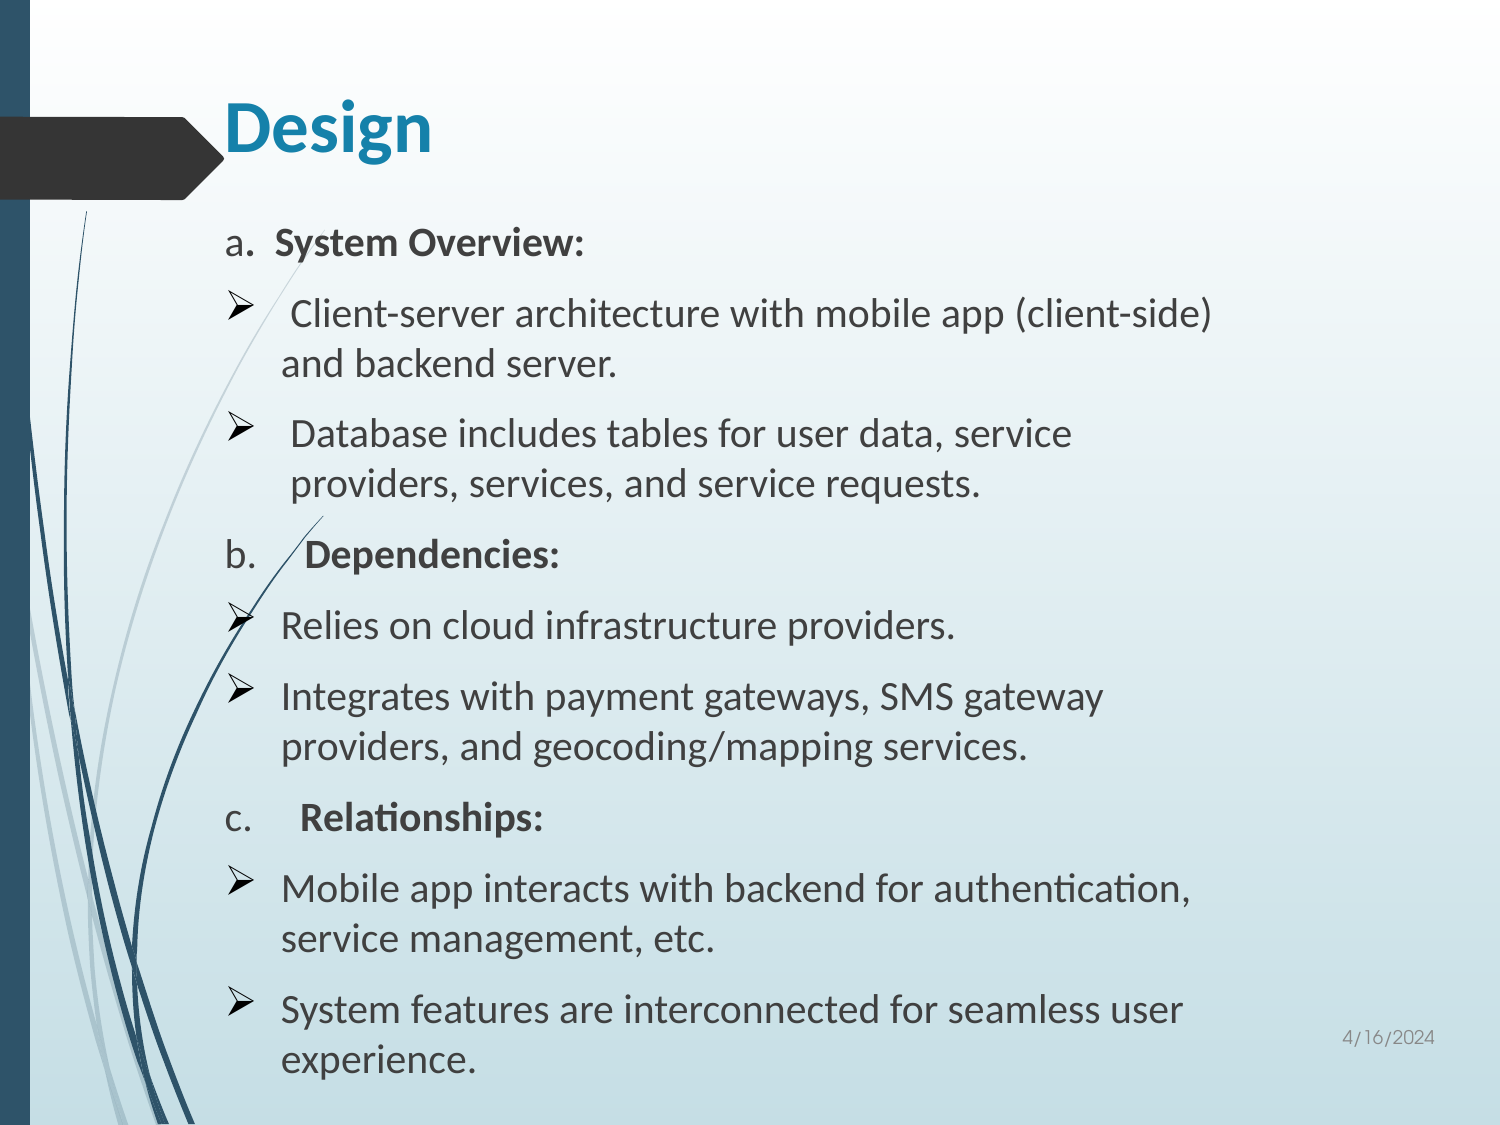

# Design
a.  System Overview:
 Client-server architecture with mobile app (client-side) and backend server.
 Database includes tables for user data, service     providers, services, and service requests.
b.     Dependencies:
Relies on cloud infrastructure providers.
Integrates with payment gateways, SMS gateway providers, and geocoding/mapping services.
c.     Relationships:
Mobile app interacts with backend for authentication, service management, etc.
System features are interconnected for seamless user experience.

4/16/2024